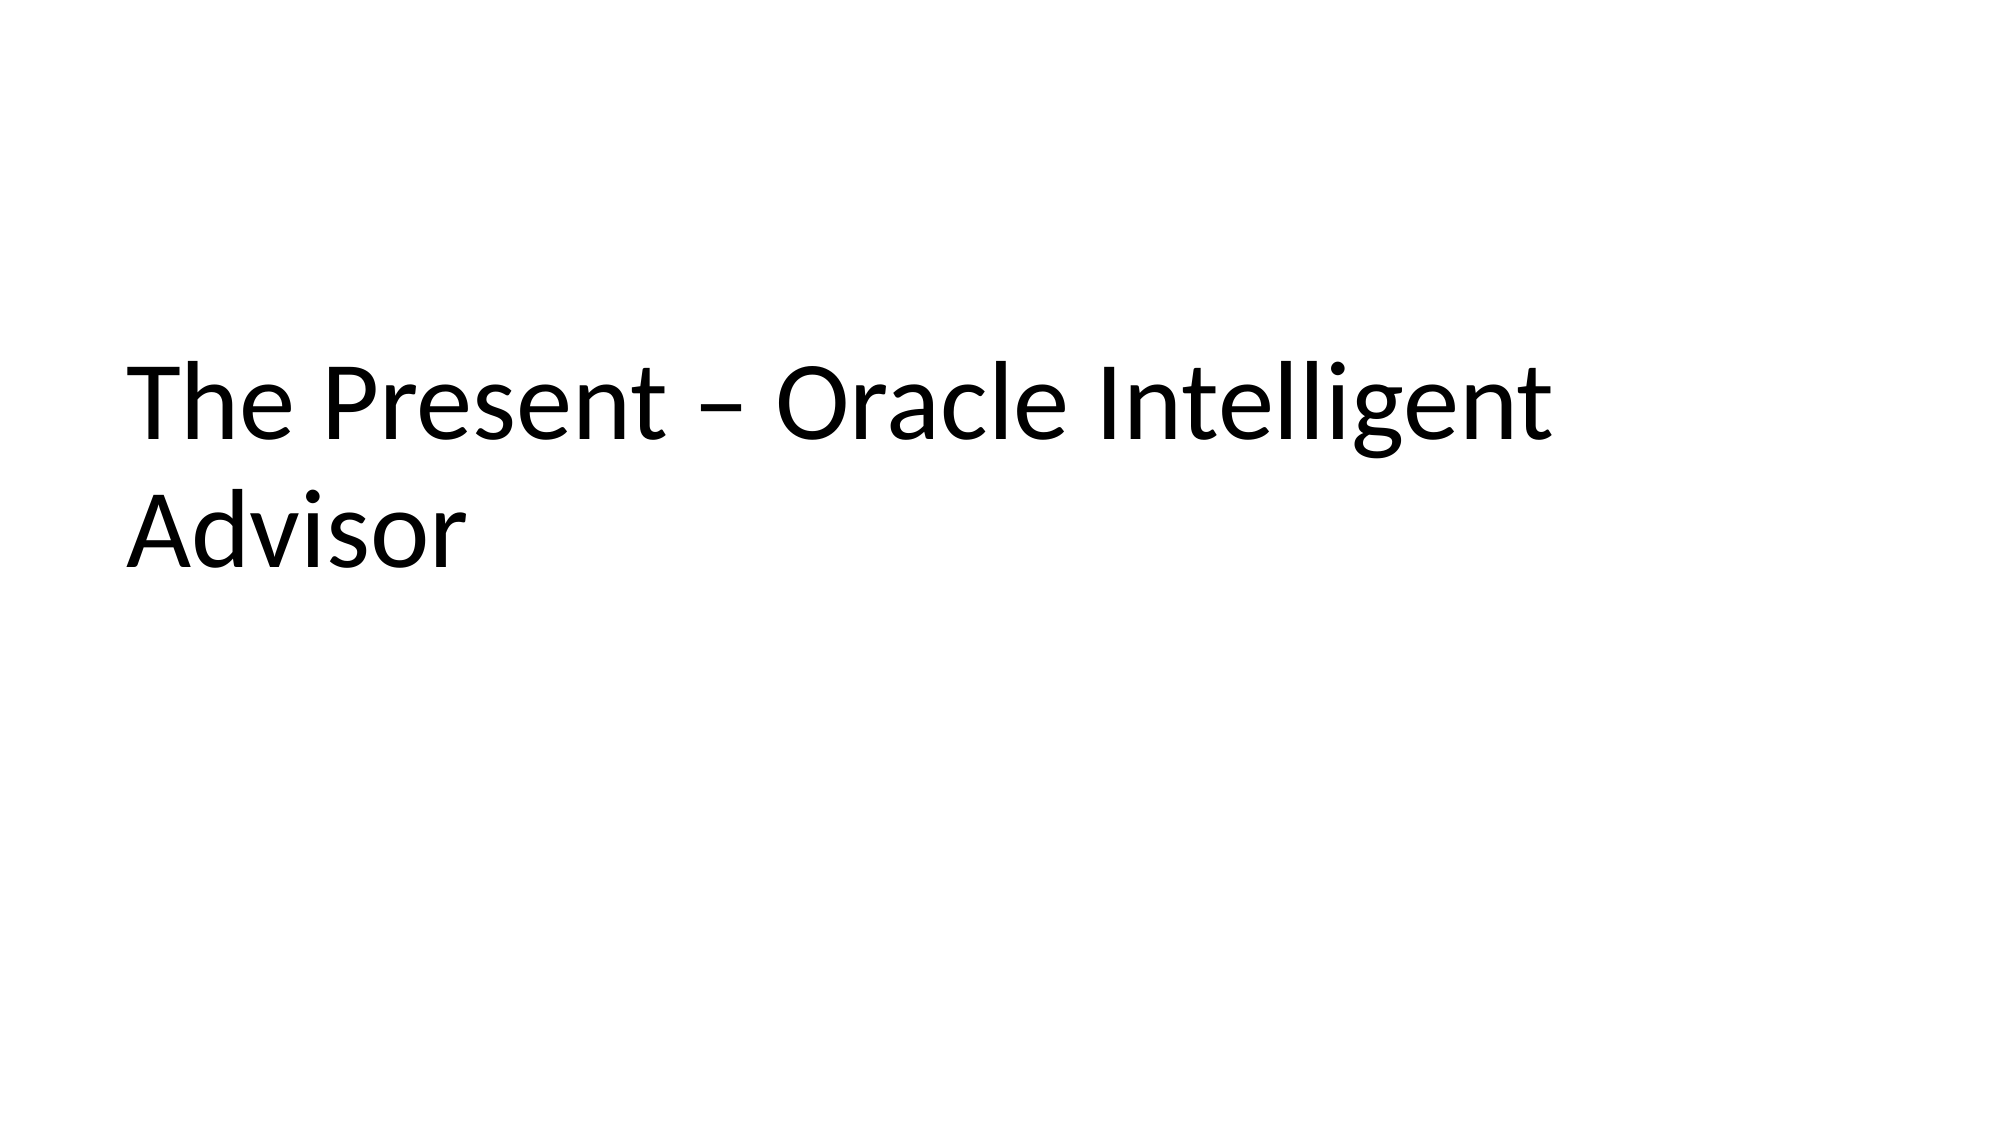

# The Present – Oracle Intelligent Advisor